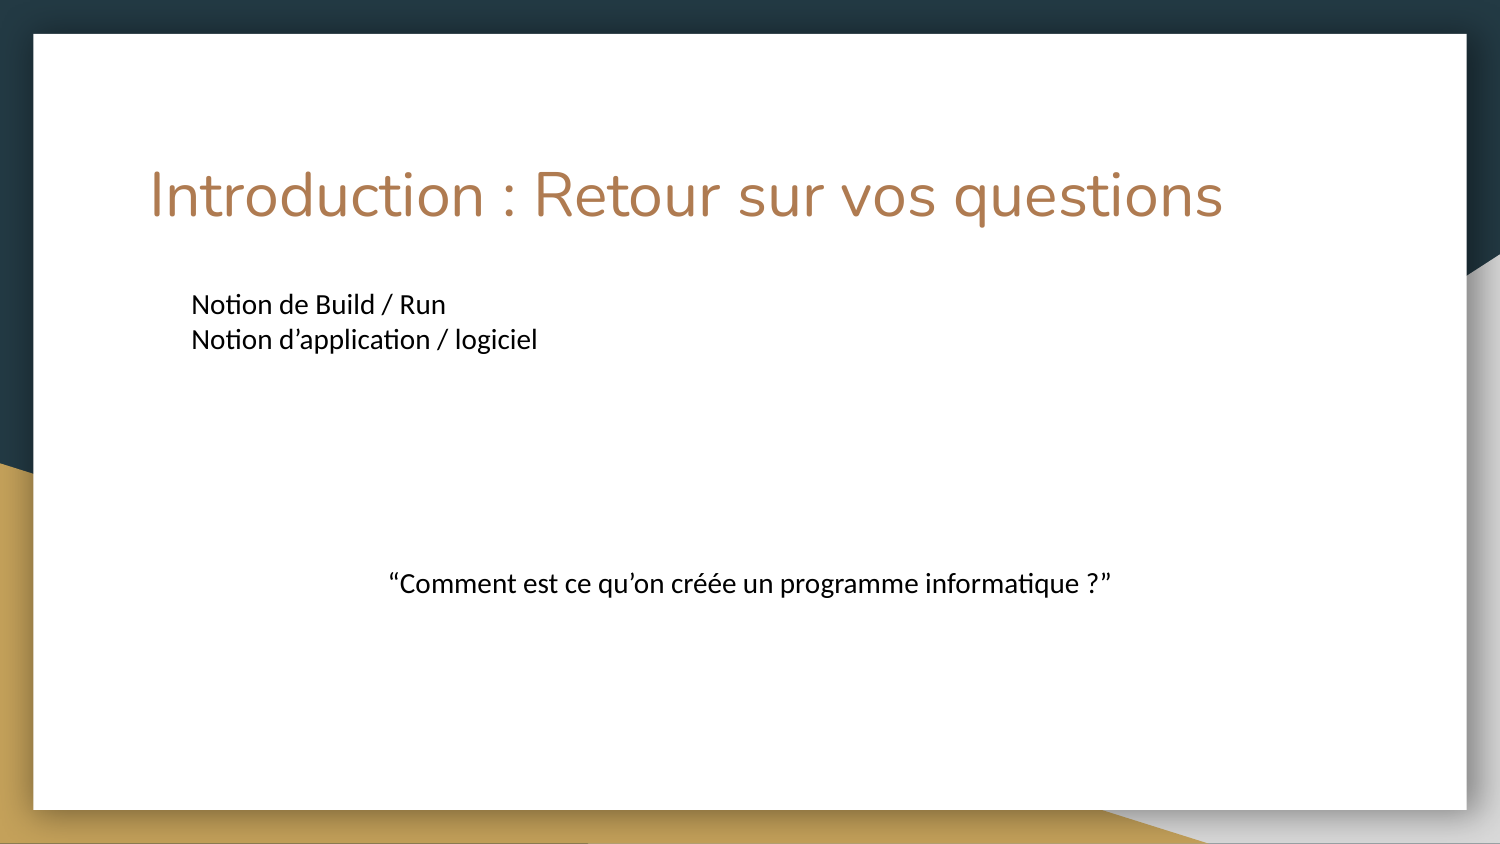

# Introduction : Retour sur vos questions
Notion de Build / Run
Notion d’application / logiciel
“Comment est ce qu’on créée un programme informatique ?”